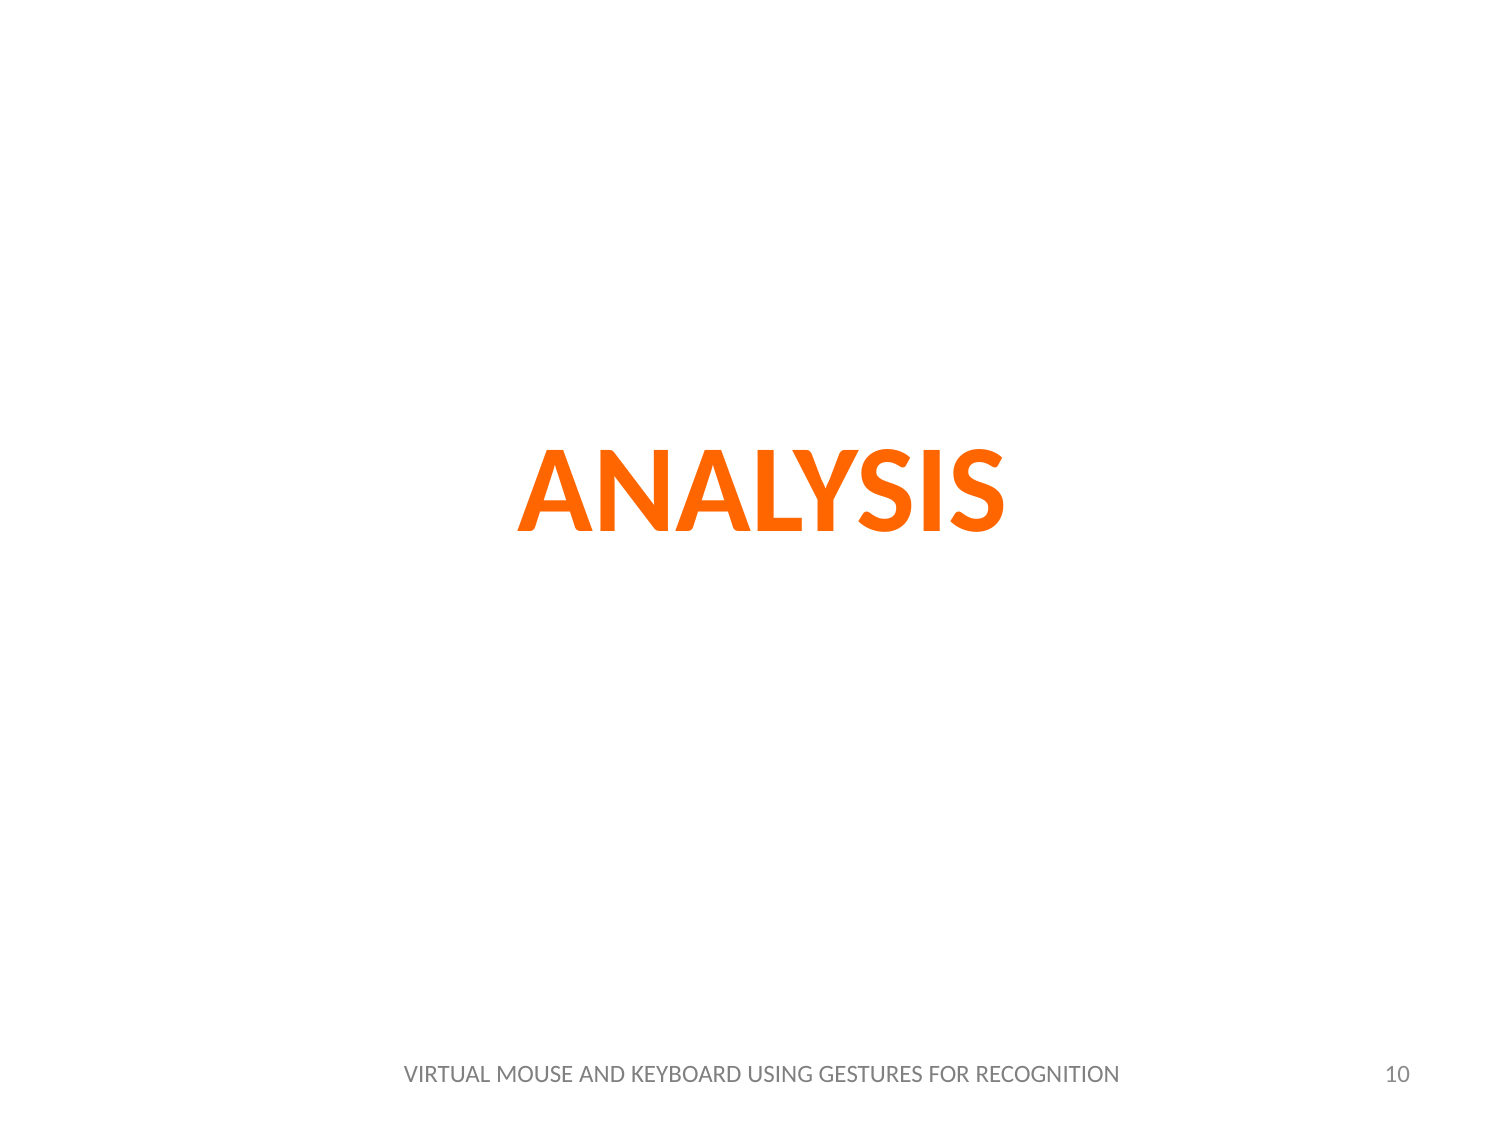

# ANALYSIS
VIRTUAL MOUSE AND KEYBOARD USING GESTURES FOR RECOGNITION
10